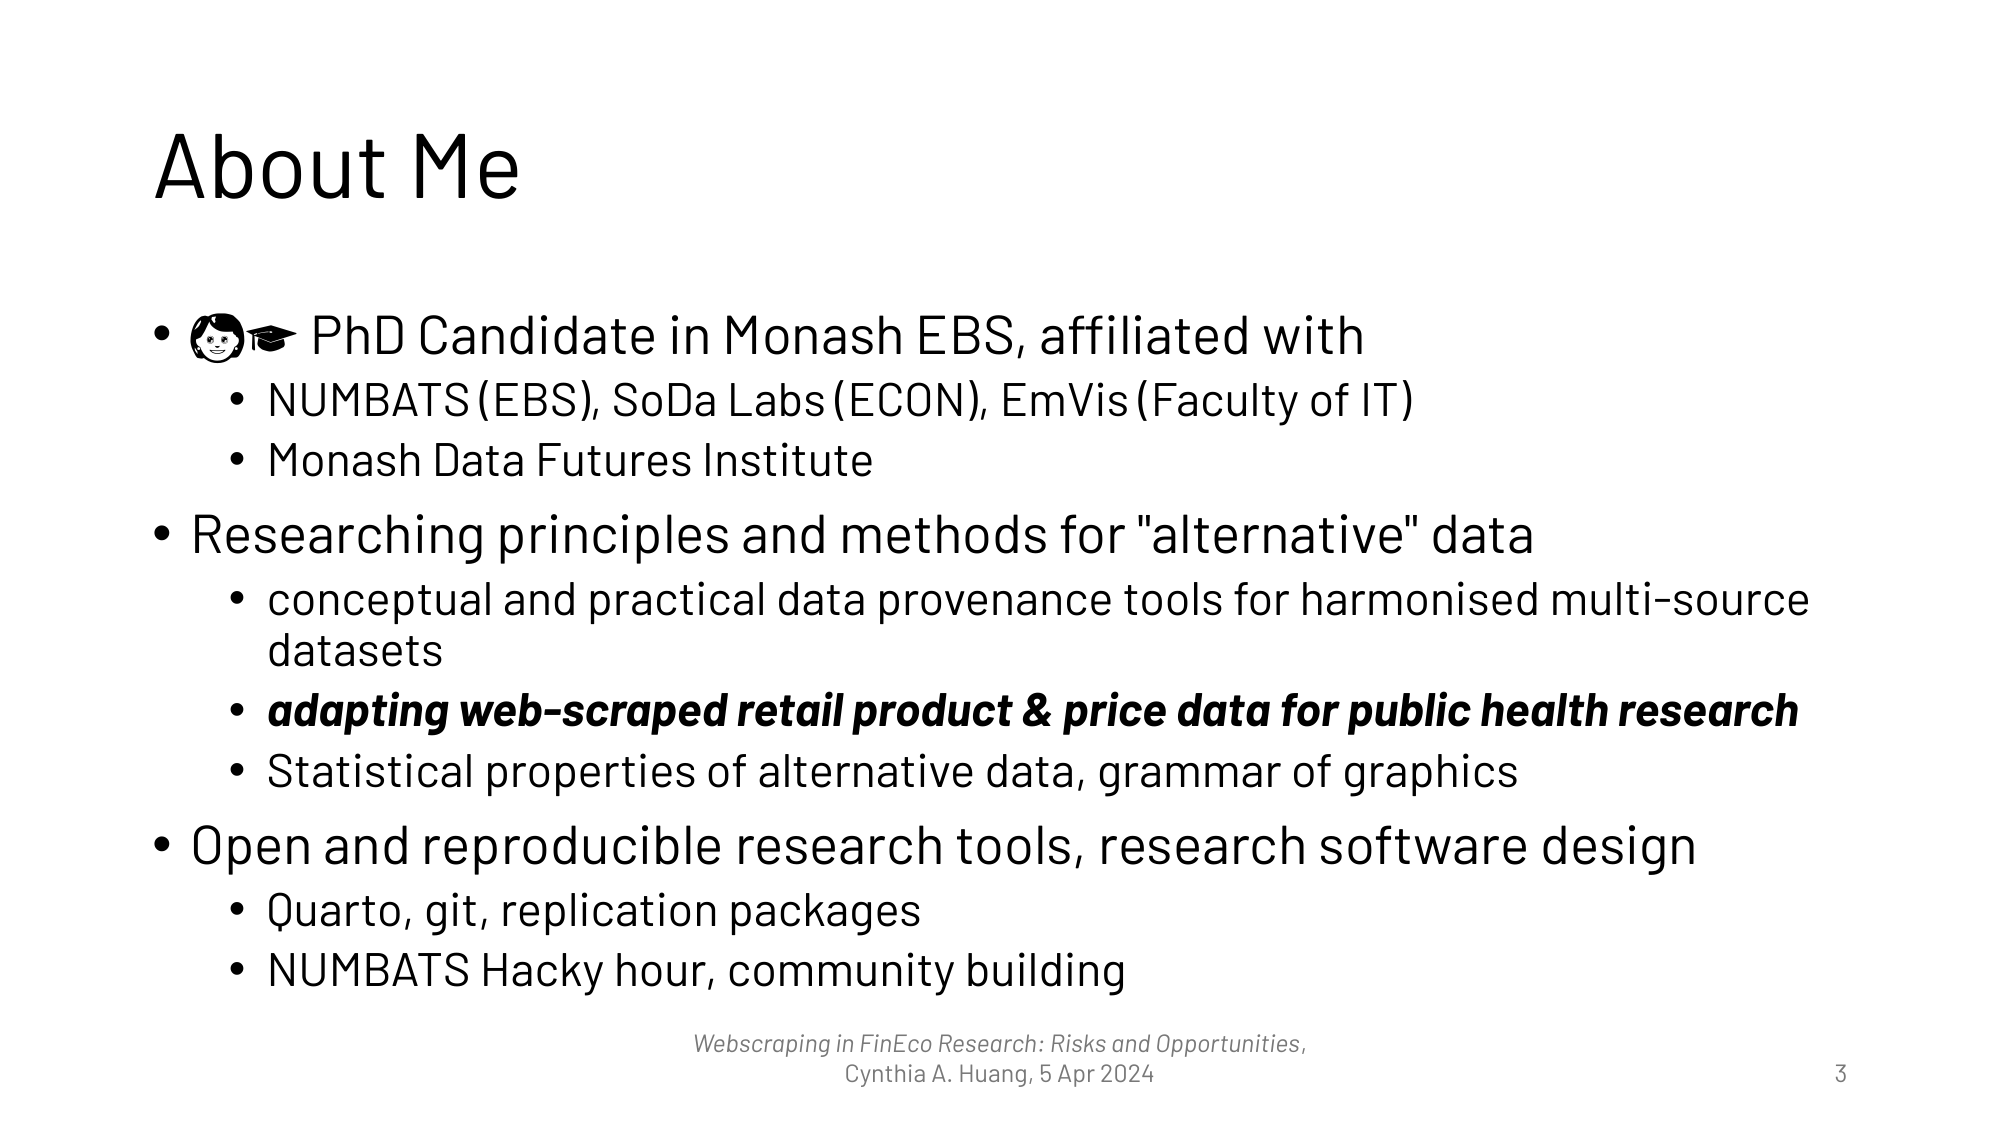

# About Me
👩‍🎓 PhD Candidate in Monash EBS, affiliated with
NUMBATS (EBS), SoDa Labs (ECON), EmVis (Faculty of IT)
Monash Data Futures Institute
Researching principles and methods for "alternative" data
conceptual and practical data provenance tools for harmonised multi-source datasets
adapting web-scraped retail product & price data for public health research
Statistical properties of alternative data, grammar of graphics
Open and reproducible research tools, research software design
Quarto, git, replication packages
NUMBATS Hacky hour, community building
Webscraping in FinEco Research: Risks and Opportunities, Cynthia A. Huang, 5 Apr 2024

3